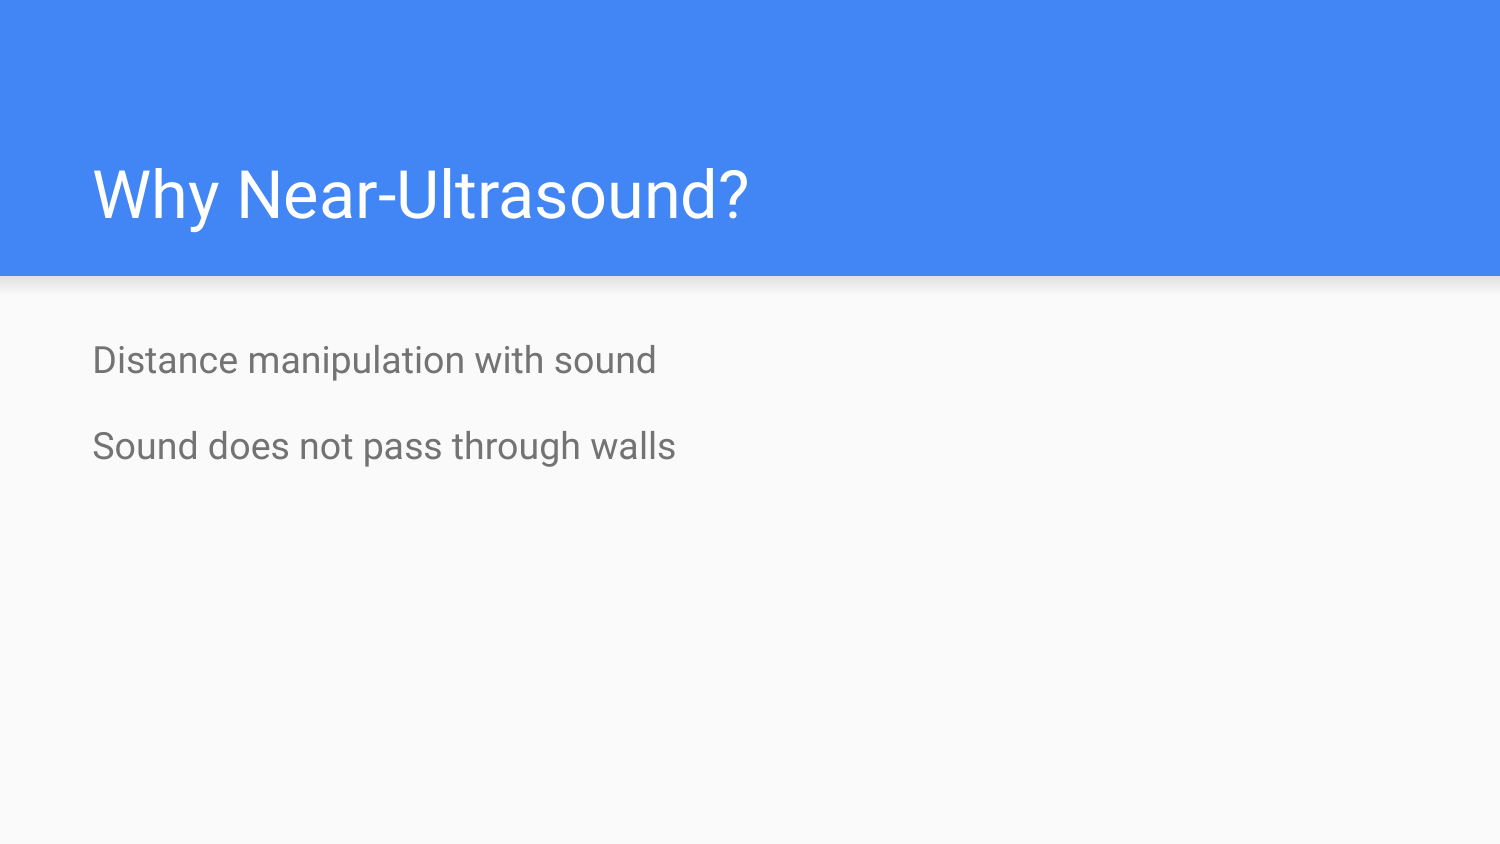

# Why Near-Ultrasound?
Distance manipulation with sound
Sound does not pass through walls